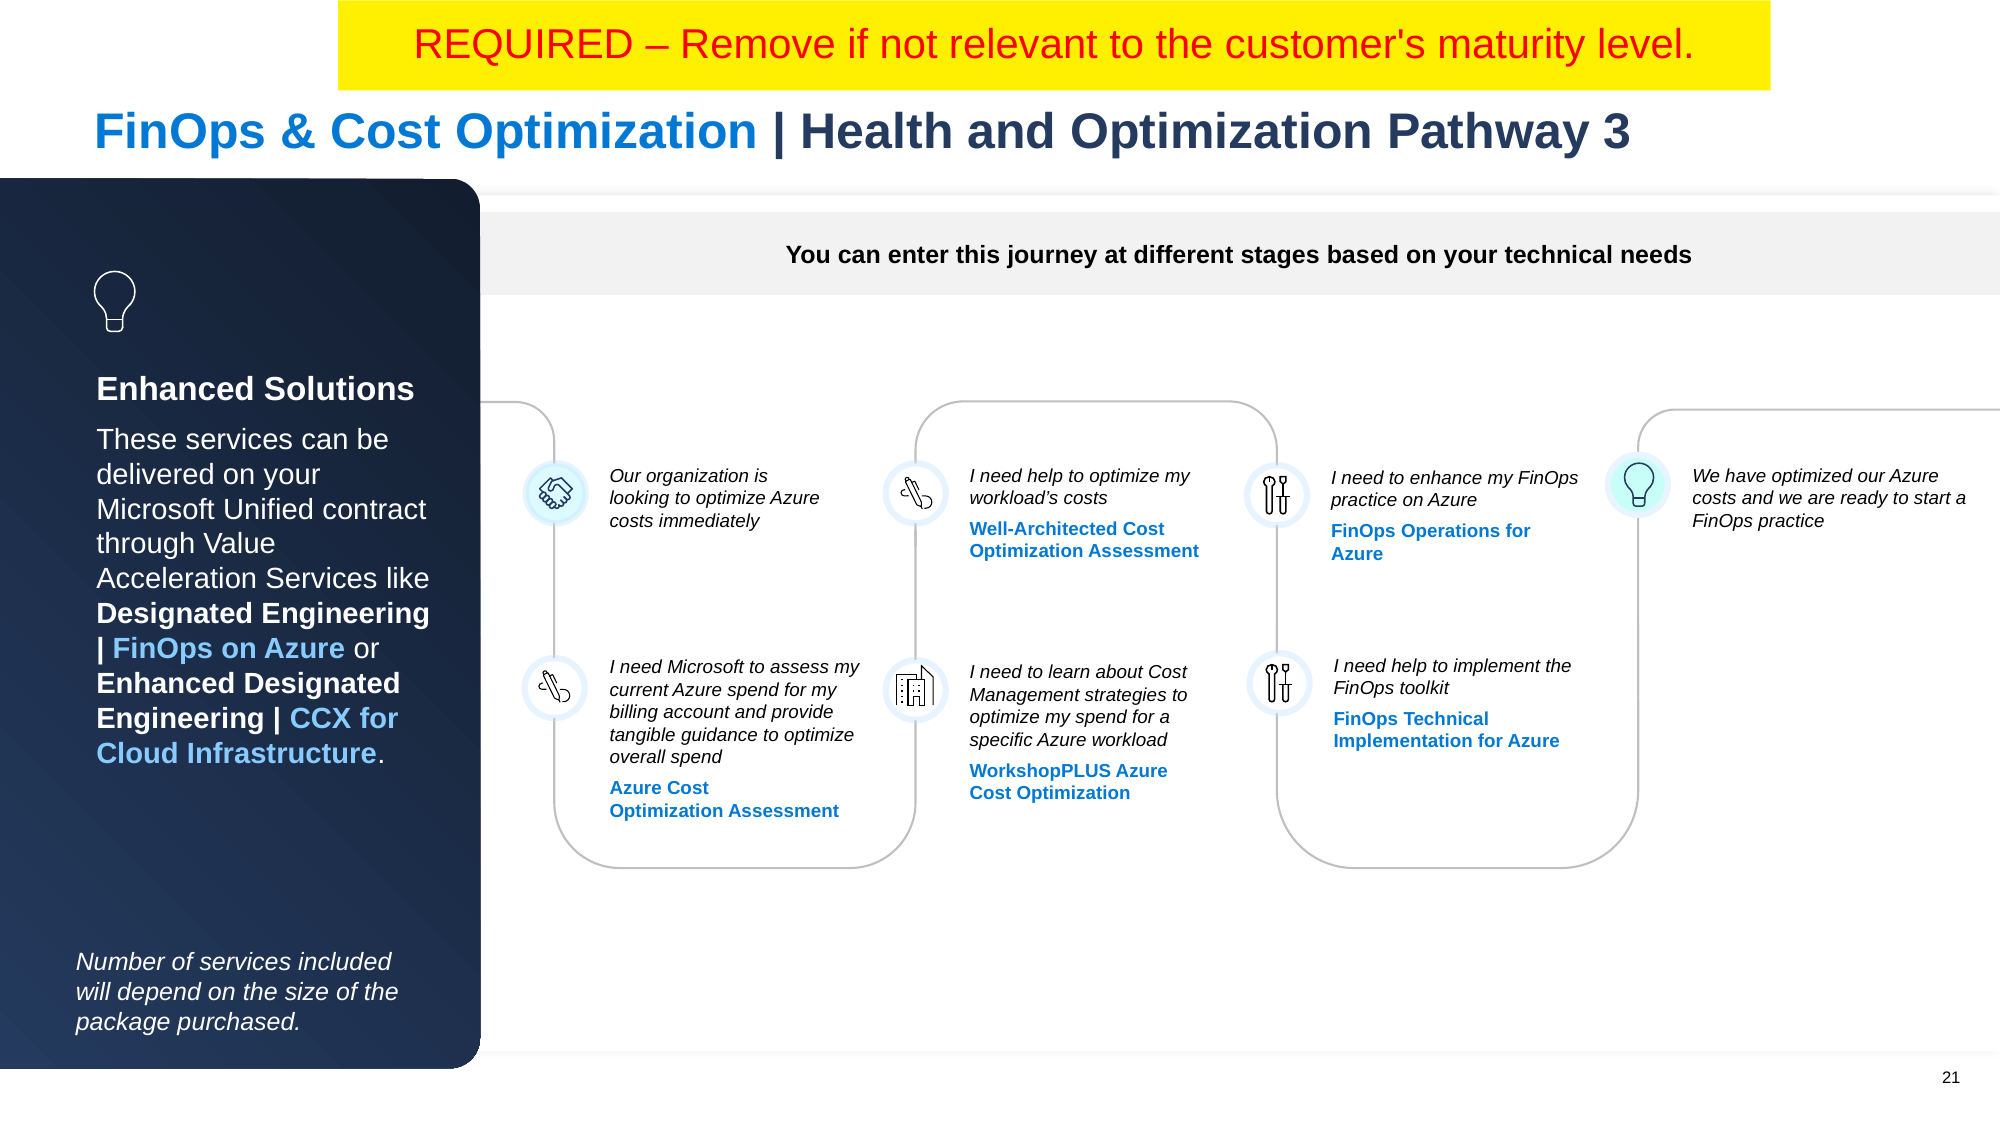

REQUIRED – Remove if not relevant to the customer's maturity level.
# FinOps & Cost Optimization | Health and Optimization Pathway 3

You can enter this journey at different stages based on your technical needs

Enhanced Solutions
These services can be delivered on your Microsoft Unified contract through Value Acceleration Services like Designated Engineering | FinOps on Azure or Enhanced Designated Engineering | CCX for Cloud Infrastructure.

Our organization is looking to optimize Azure costs immediately

I need help to optimize my
workload’s costs
Well-Architected Cost Optimization Assessment
We have optimized our Azure costs and we are ready to start a FinOps practice

I need to enhance my FinOps practice on Azure
FinOps Operations for Azure

I need help to implement the FinOps toolkit
FinOps Technical Implementation for Azure
I need Microsoft to assess my current Azure spend for my billing account and provide tangible guidance to optimize overall spend
Azure Cost
Optimization Assessment

I need to learn about Cost Management strategies to optimize my spend for a specific Azure workload
WorkshopPLUS Azure
Cost Optimization

Number of services included will depend on the size of the package purchased.
21